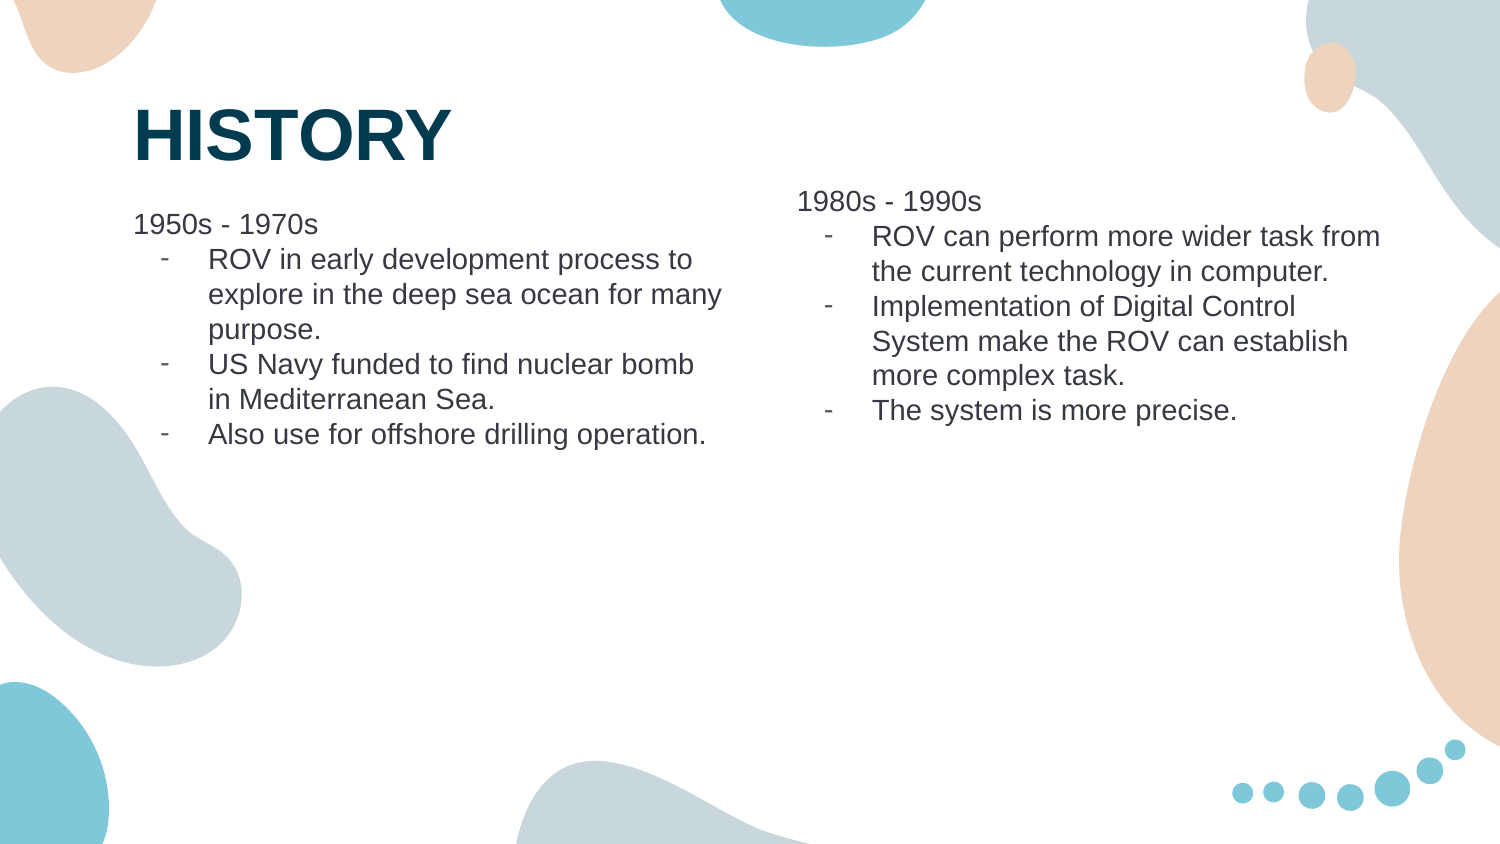

# HISTORY
1980s - 1990s
ROV can perform more wider task from the current technology in computer.
Implementation of Digital Control System make the ROV can establish more complex task.
The system is more precise.
1950s - 1970s
ROV in early development process to explore in the deep sea ocean for many purpose.
US Navy funded to find nuclear bomb in Mediterranean Sea.
Also use for offshore drilling operation.